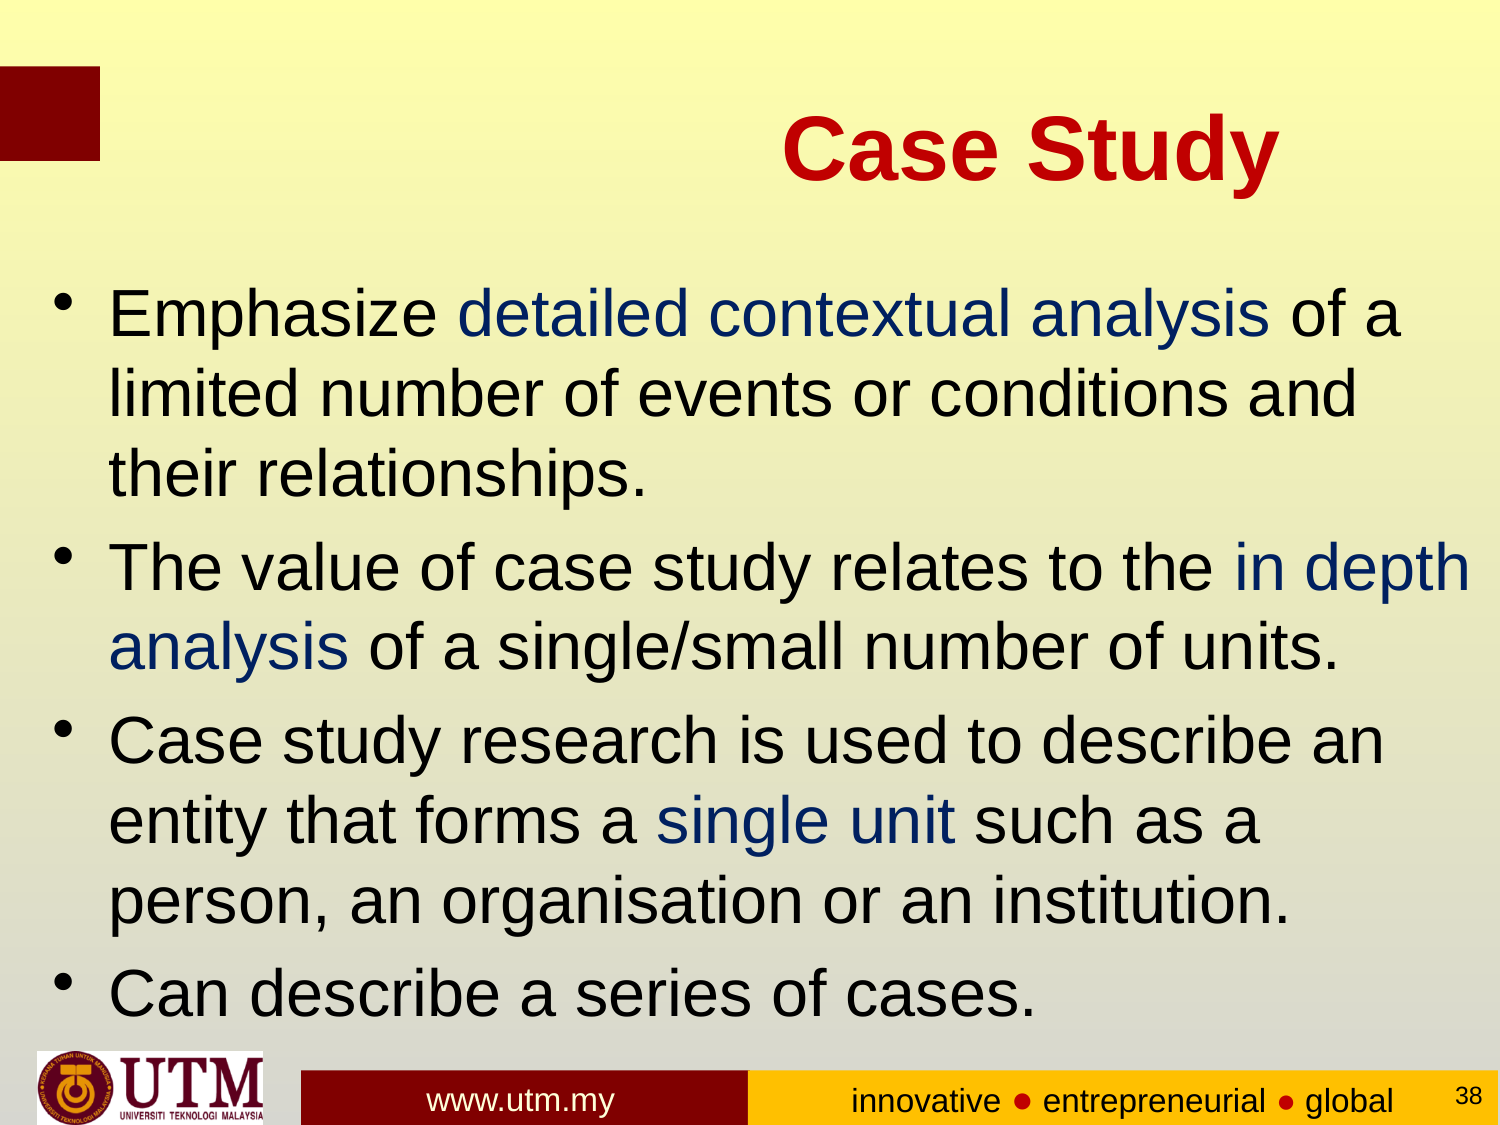

# Case Study
Emphasize detailed contextual analysis of a limited number of events or conditions and their relationships.
The value of case study relates to the in depth analysis of a single/small number of units.
Case study research is used to describe an entity that forms a single unit such as a person, an organisation or an institution.
Can describe a series of cases.